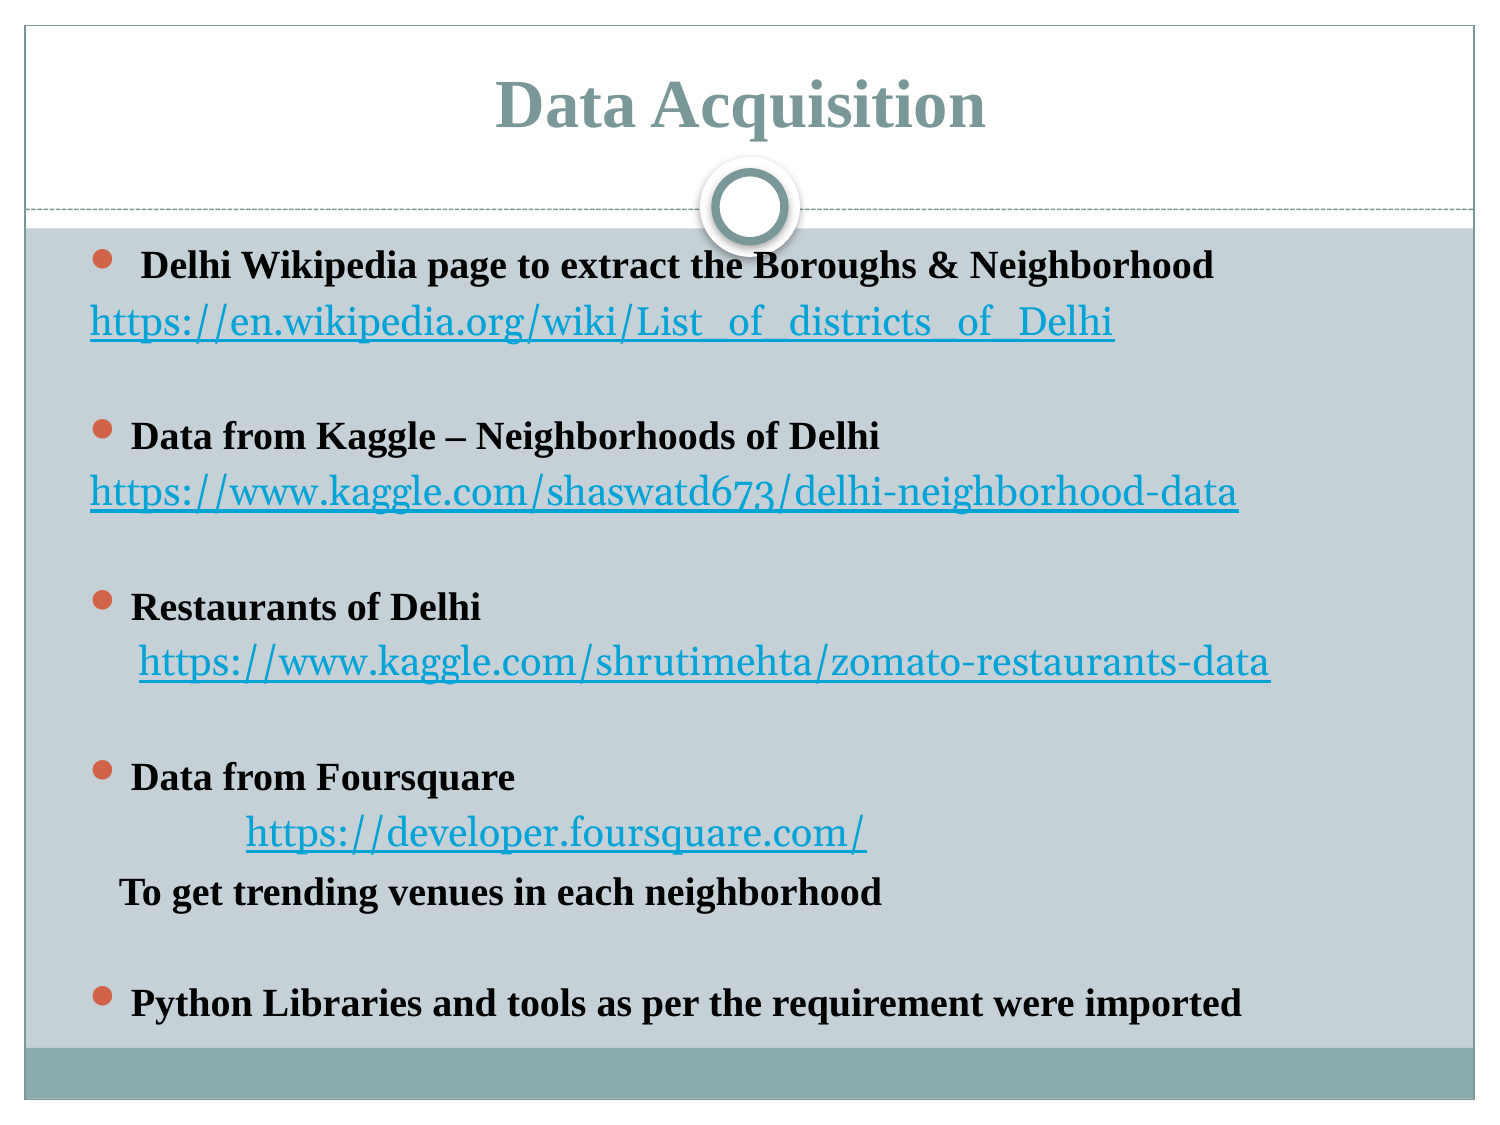

# Data Acquisition
 Delhi Wikipedia page to extract the Boroughs & Neighborhood
https://en.wikipedia.org/wiki/List_of_districts_of_Delhi

Data from Kaggle – Neighborhoods of Delhi
https://www.kaggle.com/shaswatd673/delhi-neighborhood-data

Restaurants of Delhi
     https://www.kaggle.com/shrutimehta/zomato-restaurants-data

Data from Foursquare
                https://developer.foursquare.com/
   To get trending venues in each neighborhood

Python Libraries and tools as per the requirement were imported